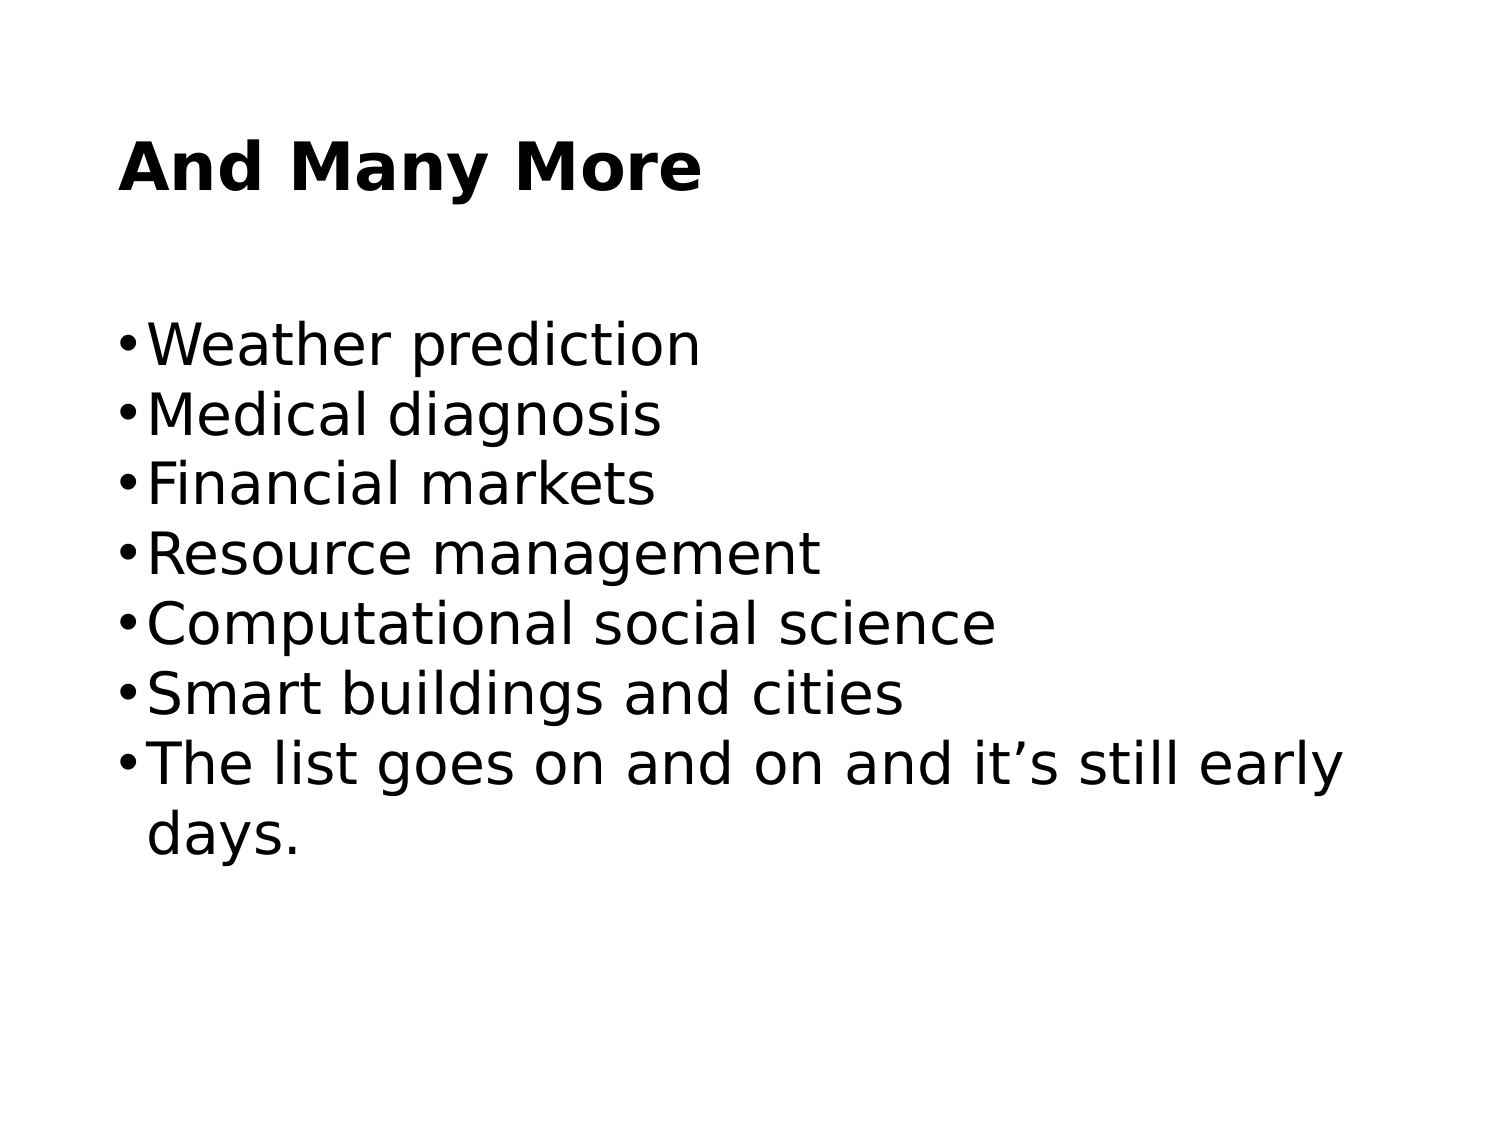

# And Many More
Weather prediction
Medical diagnosis
Financial markets
Resource management
Computational social science
Smart buildings and cities
The list goes on and on and it’s still early days.